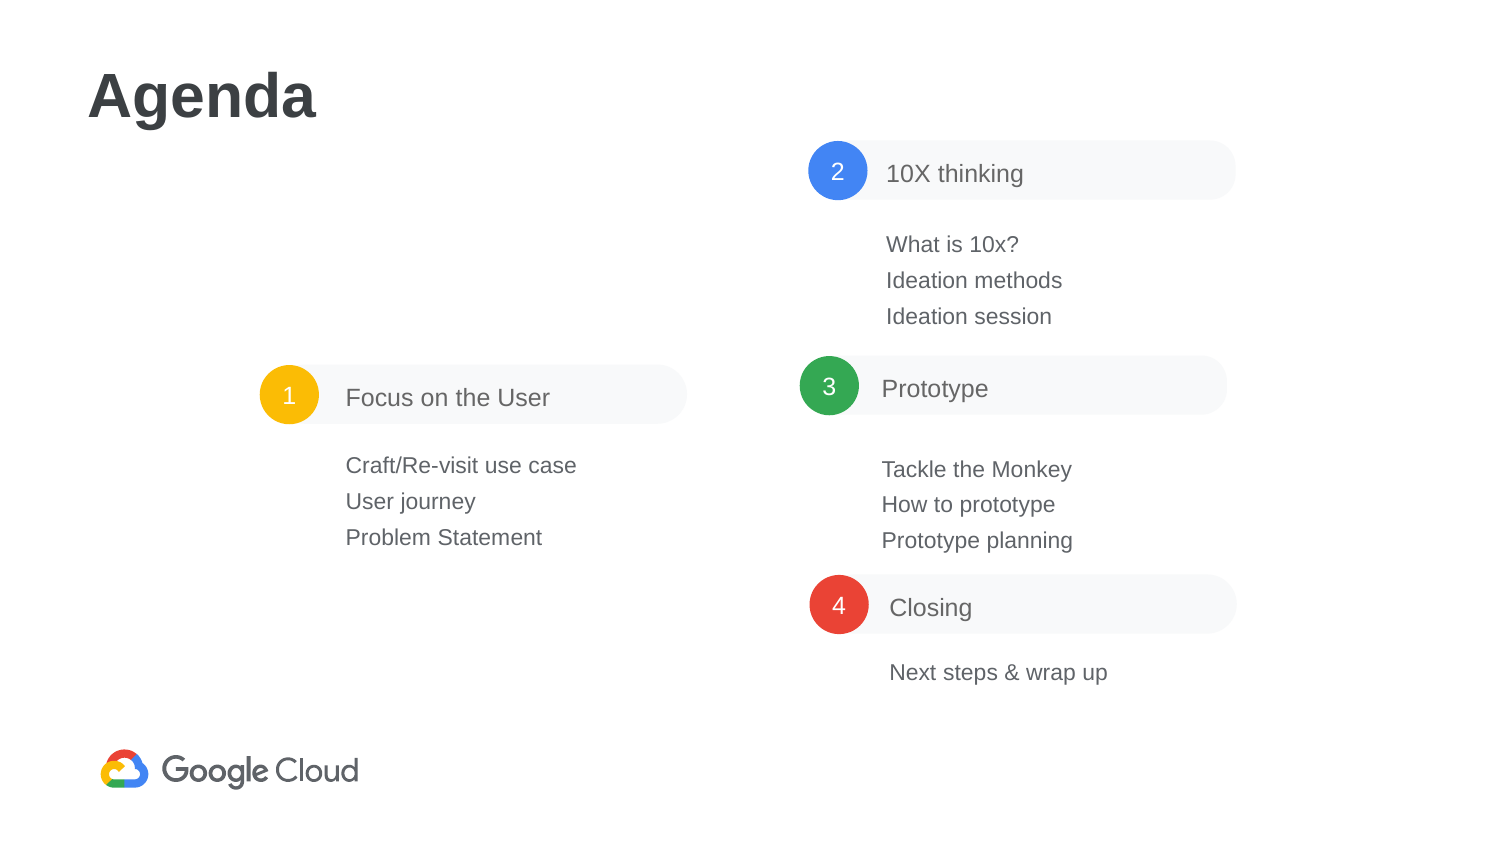

# Agenda

2
10X thinking
What is 10x?
Ideation methods
Ideation session

3

1
Prototype
Focus on the User
Craft/Re-visit use case
User journey
Problem Statement
Tackle the Monkey
How to prototype
Prototype planning

4
Closing
Next steps & wrap up